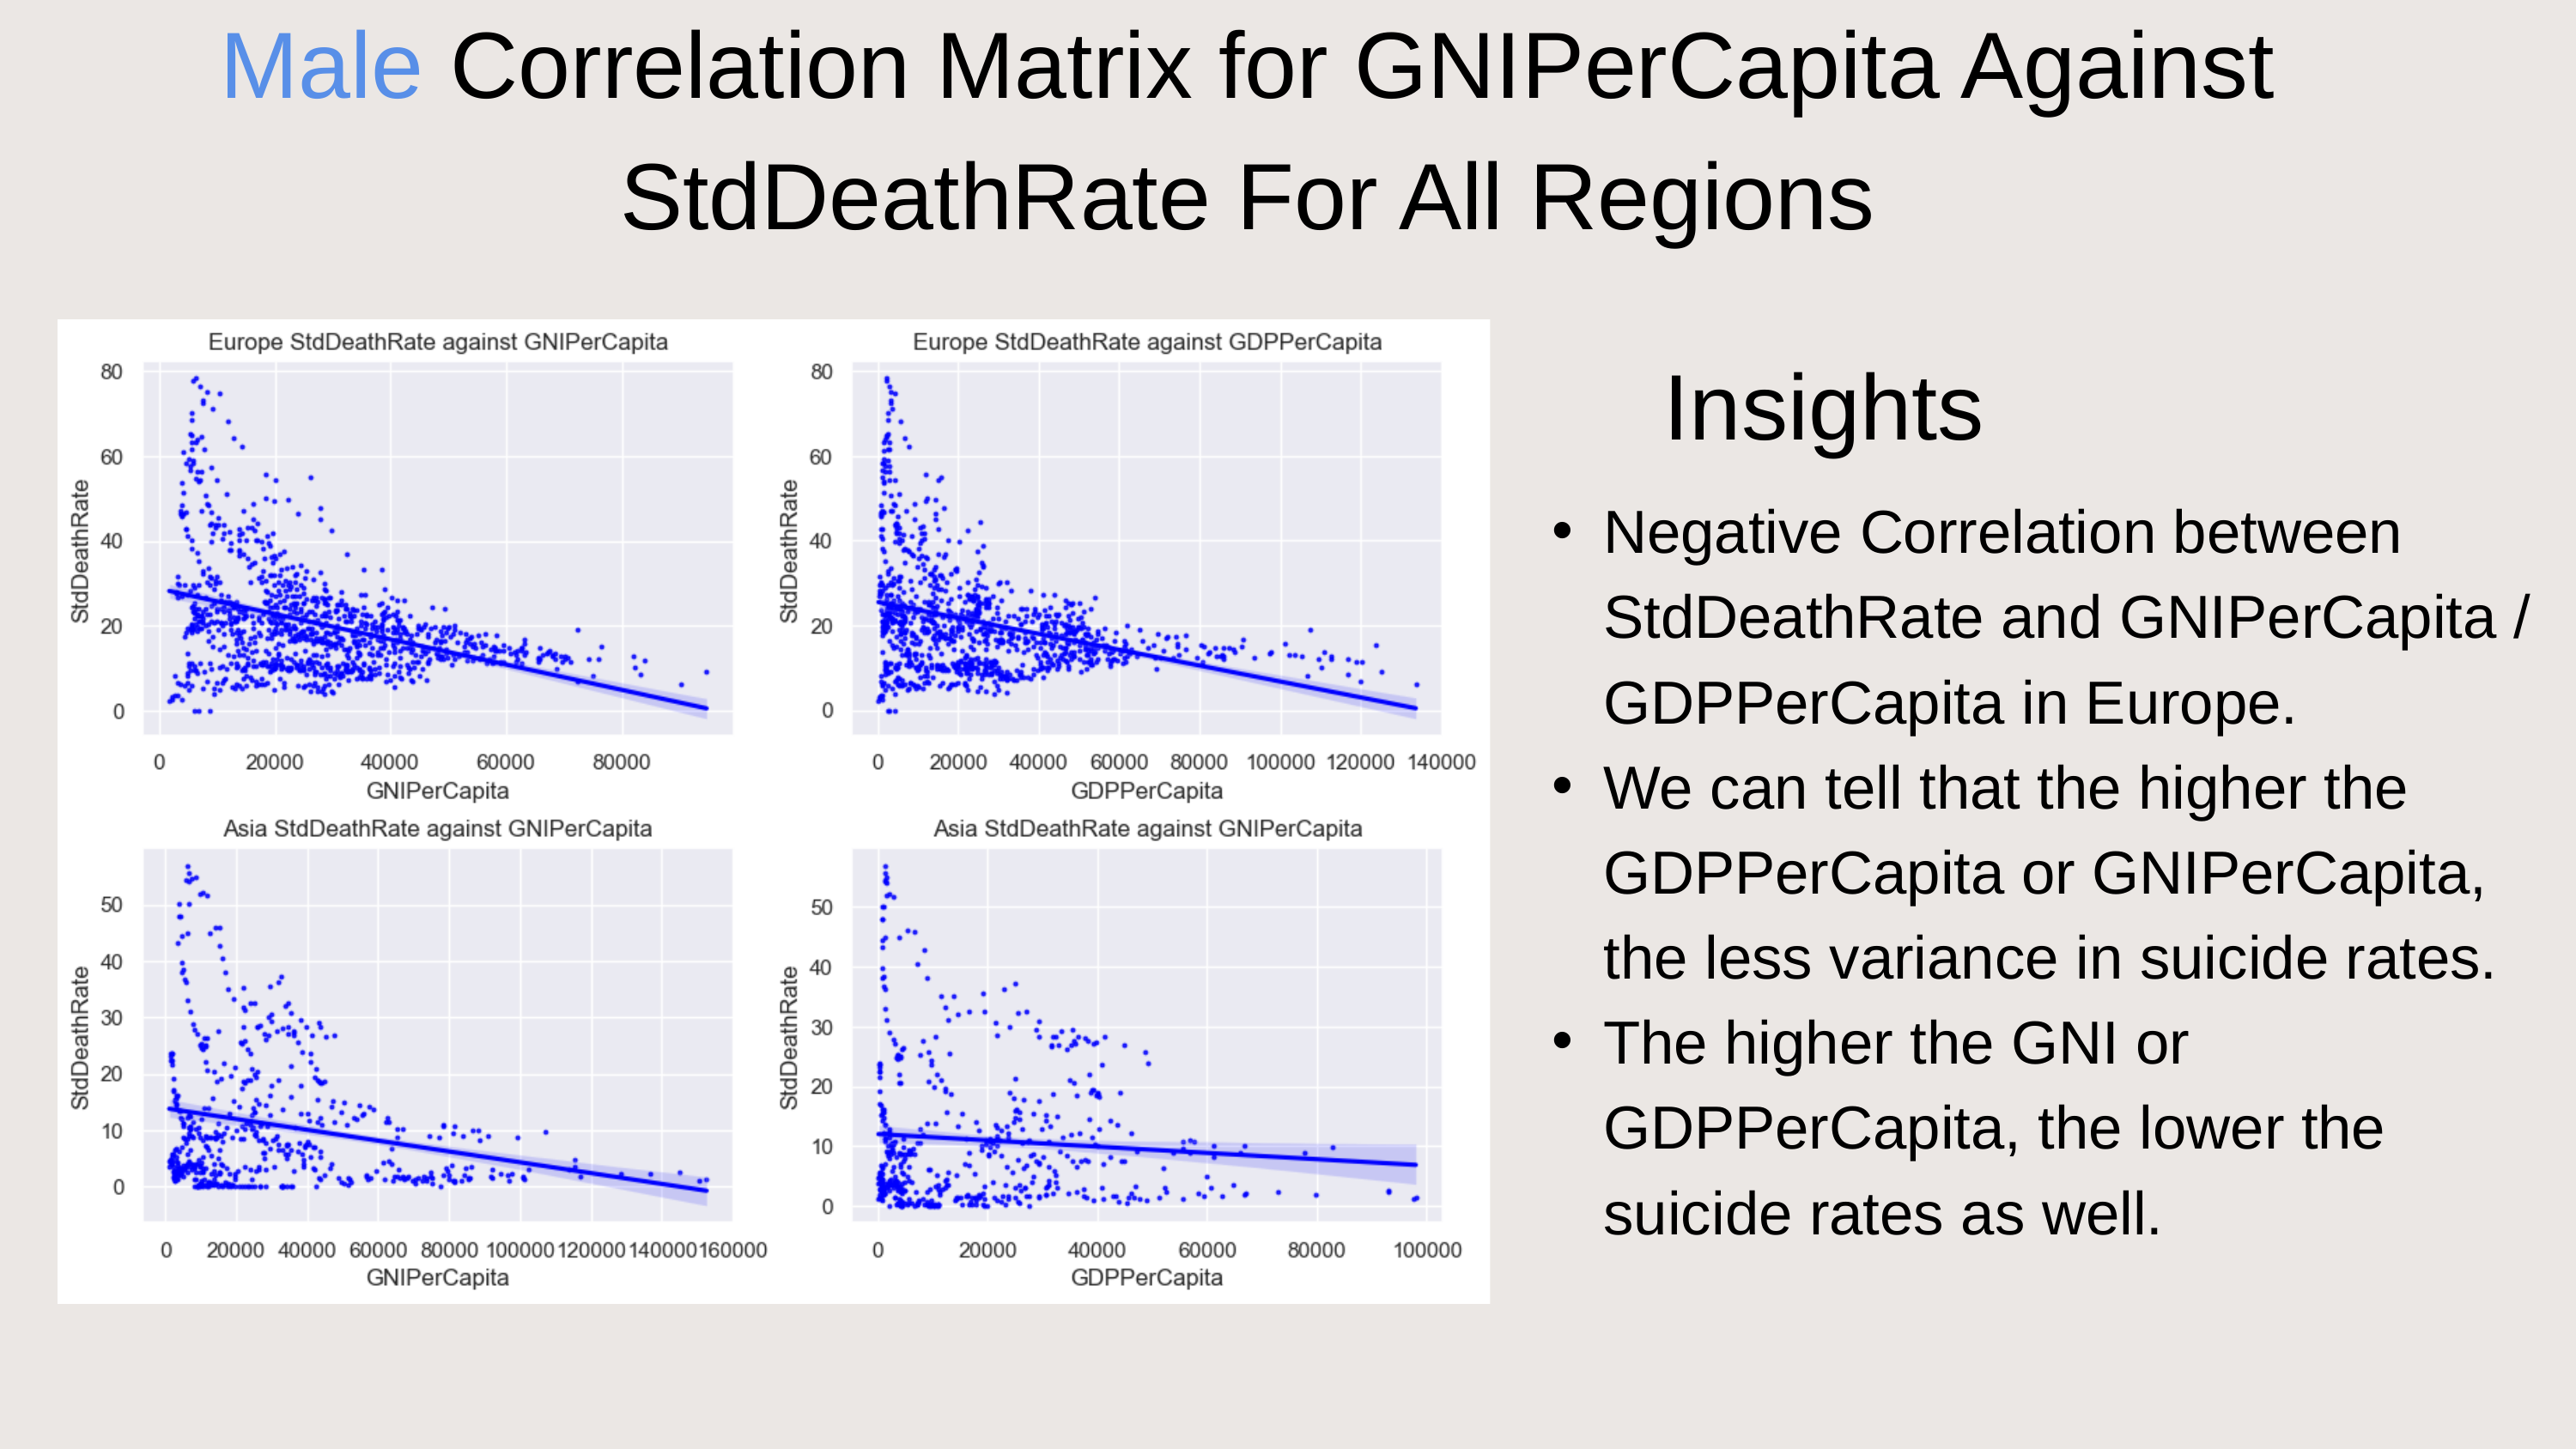

Male Correlation Matrix for GNIPerCapita Against StdDeathRate For All Regions

Insights
Negative Correlation between StdDeathRate and GNIPerCapita / GDPPerCapita in Europe.
We can tell that the higher the GDPPerCapita or GNIPerCapita, the less variance in suicide rates.
The higher the GNI or GDPPerCapita, the lower the suicide rates as well.